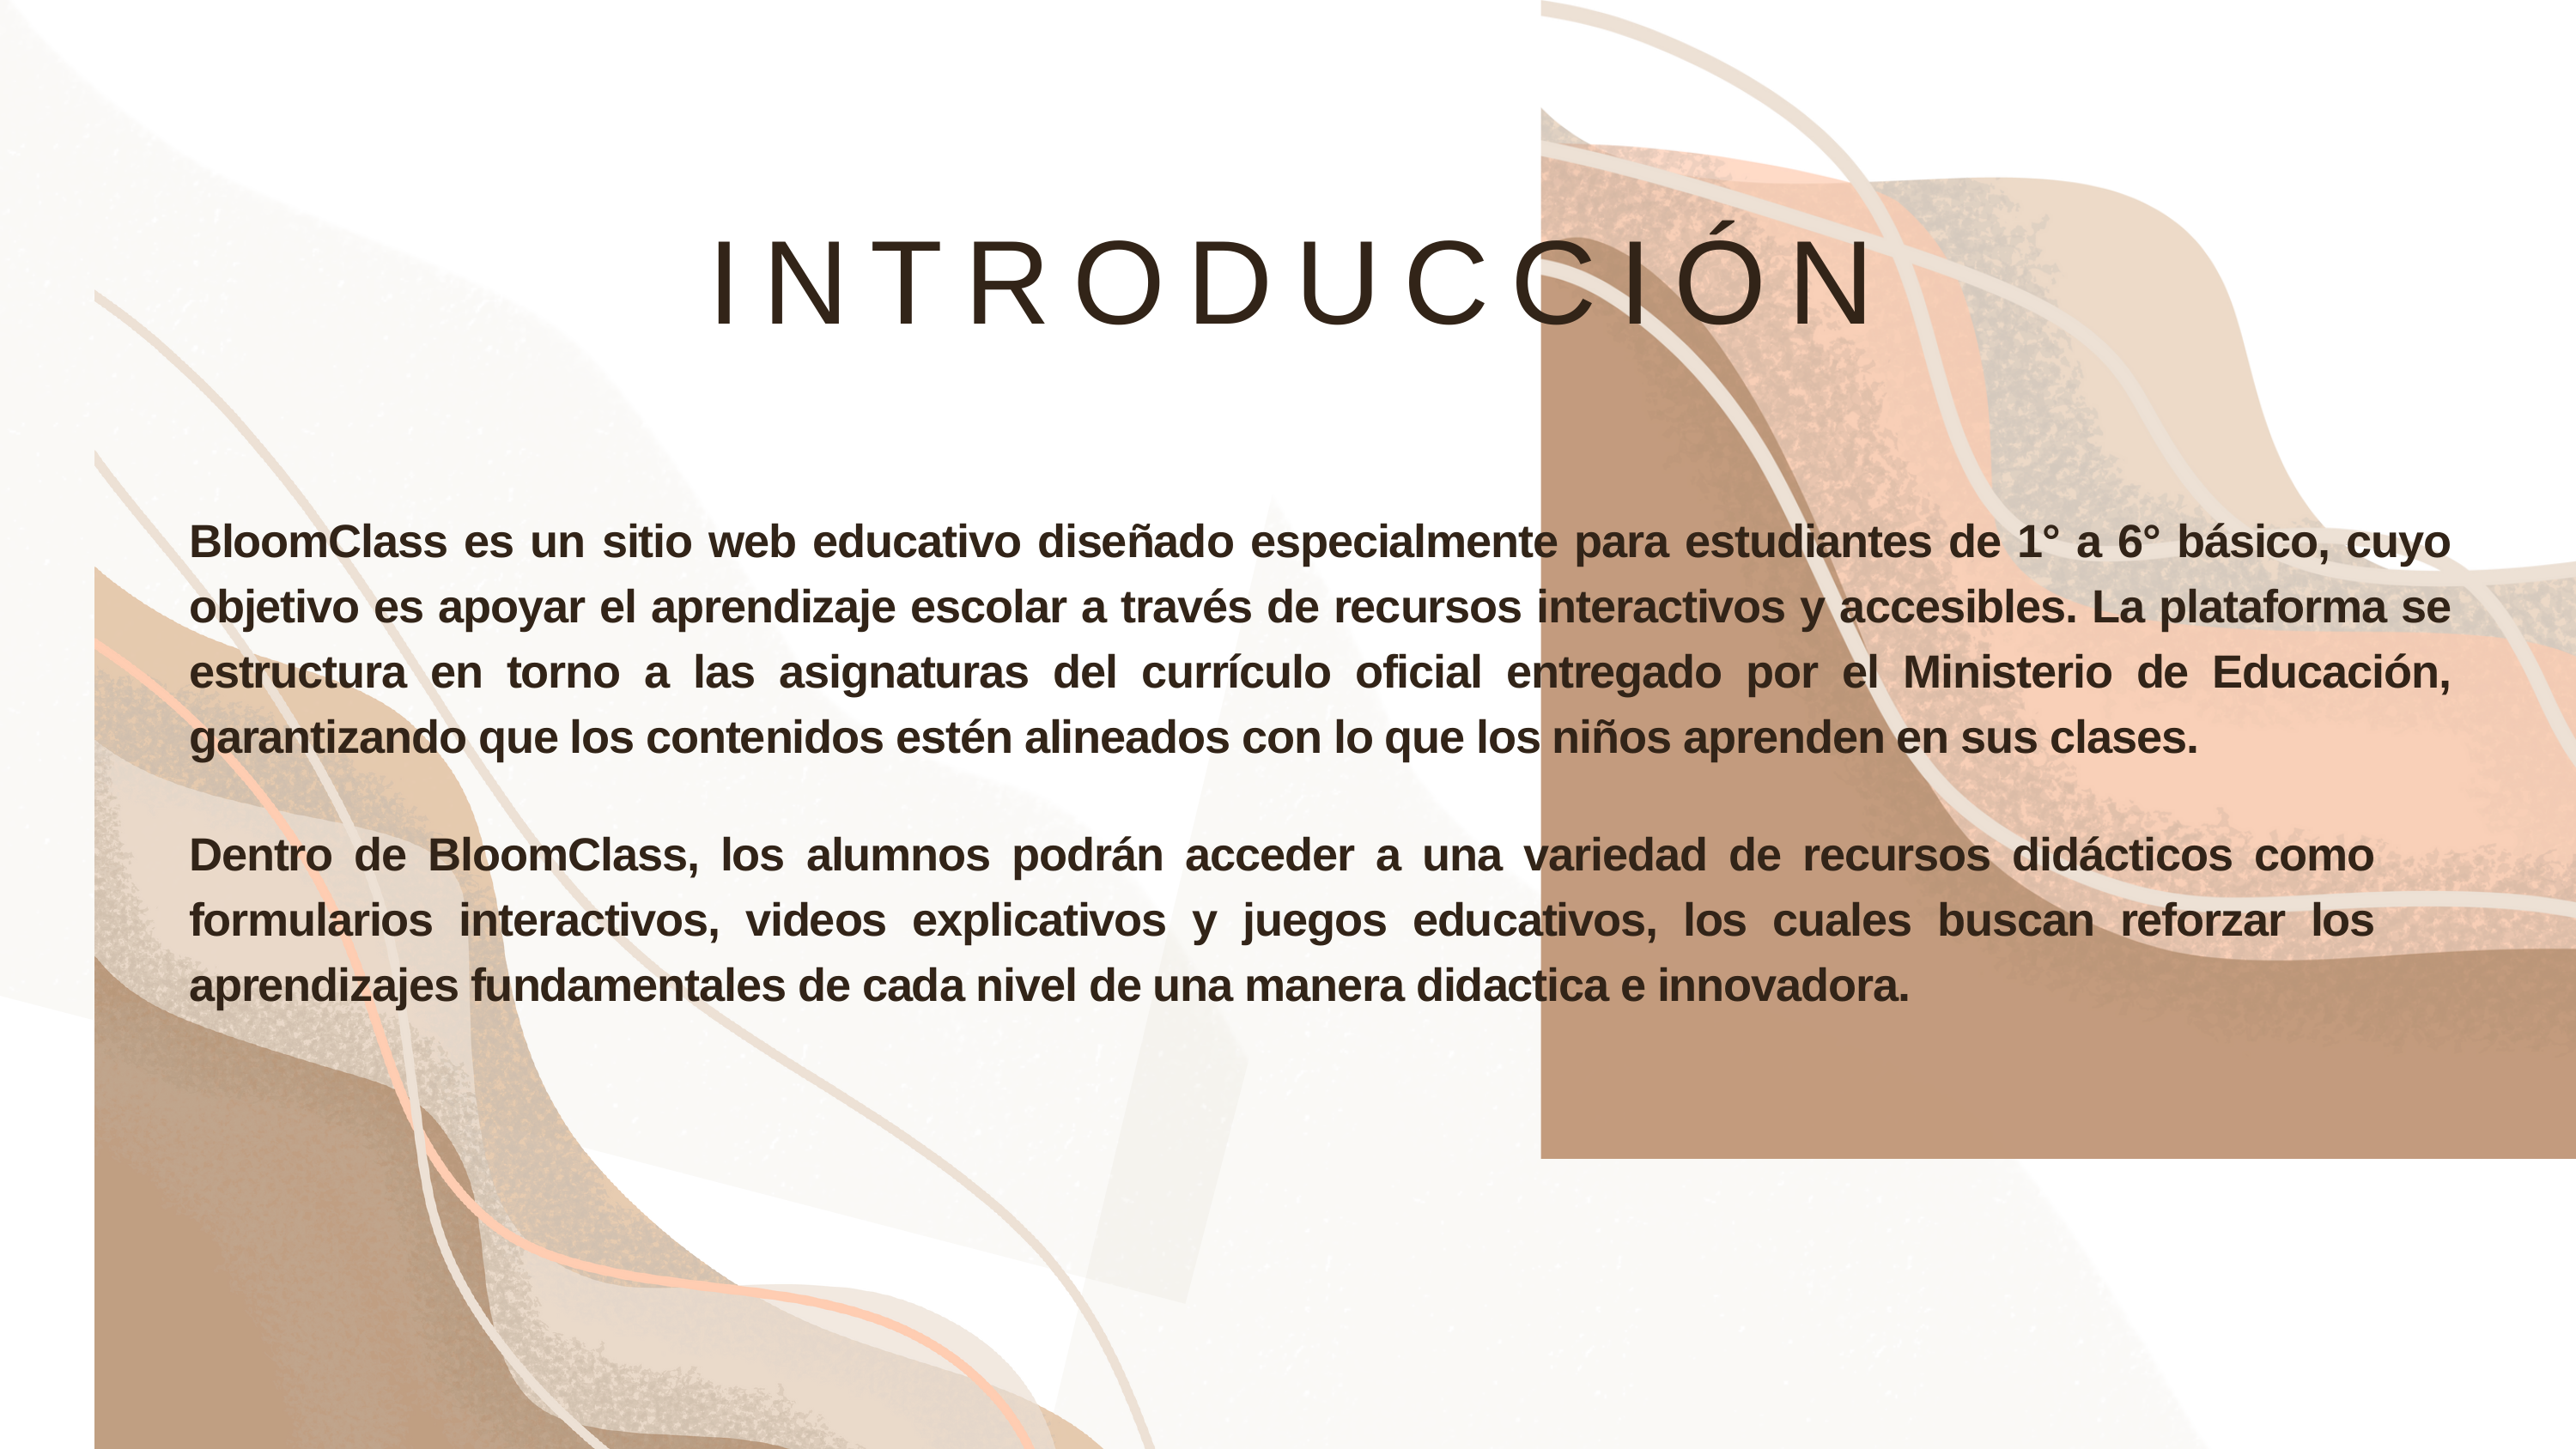

INTRODUCCIÓN

BloomClass es un sitio web educativo diseñado especialmente para estudiantes de 1° a 6° básico, cuyo objetivo es apoyar el aprendizaje escolar a través de recursos interactivos y accesibles. La plataforma se estructura en torno a las asignaturas del currículo oficial entregado por el Ministerio de Educación, garantizando que los contenidos estén alineados con lo que los niños aprenden en sus clases.
Dentro de BloomClass, los alumnos podrán acceder a una variedad de recursos didácticos como formularios interactivos, videos explicativos y juegos educativos, los cuales buscan reforzar los aprendizajes fundamentales de cada nivel de una manera didactica e innovadora.